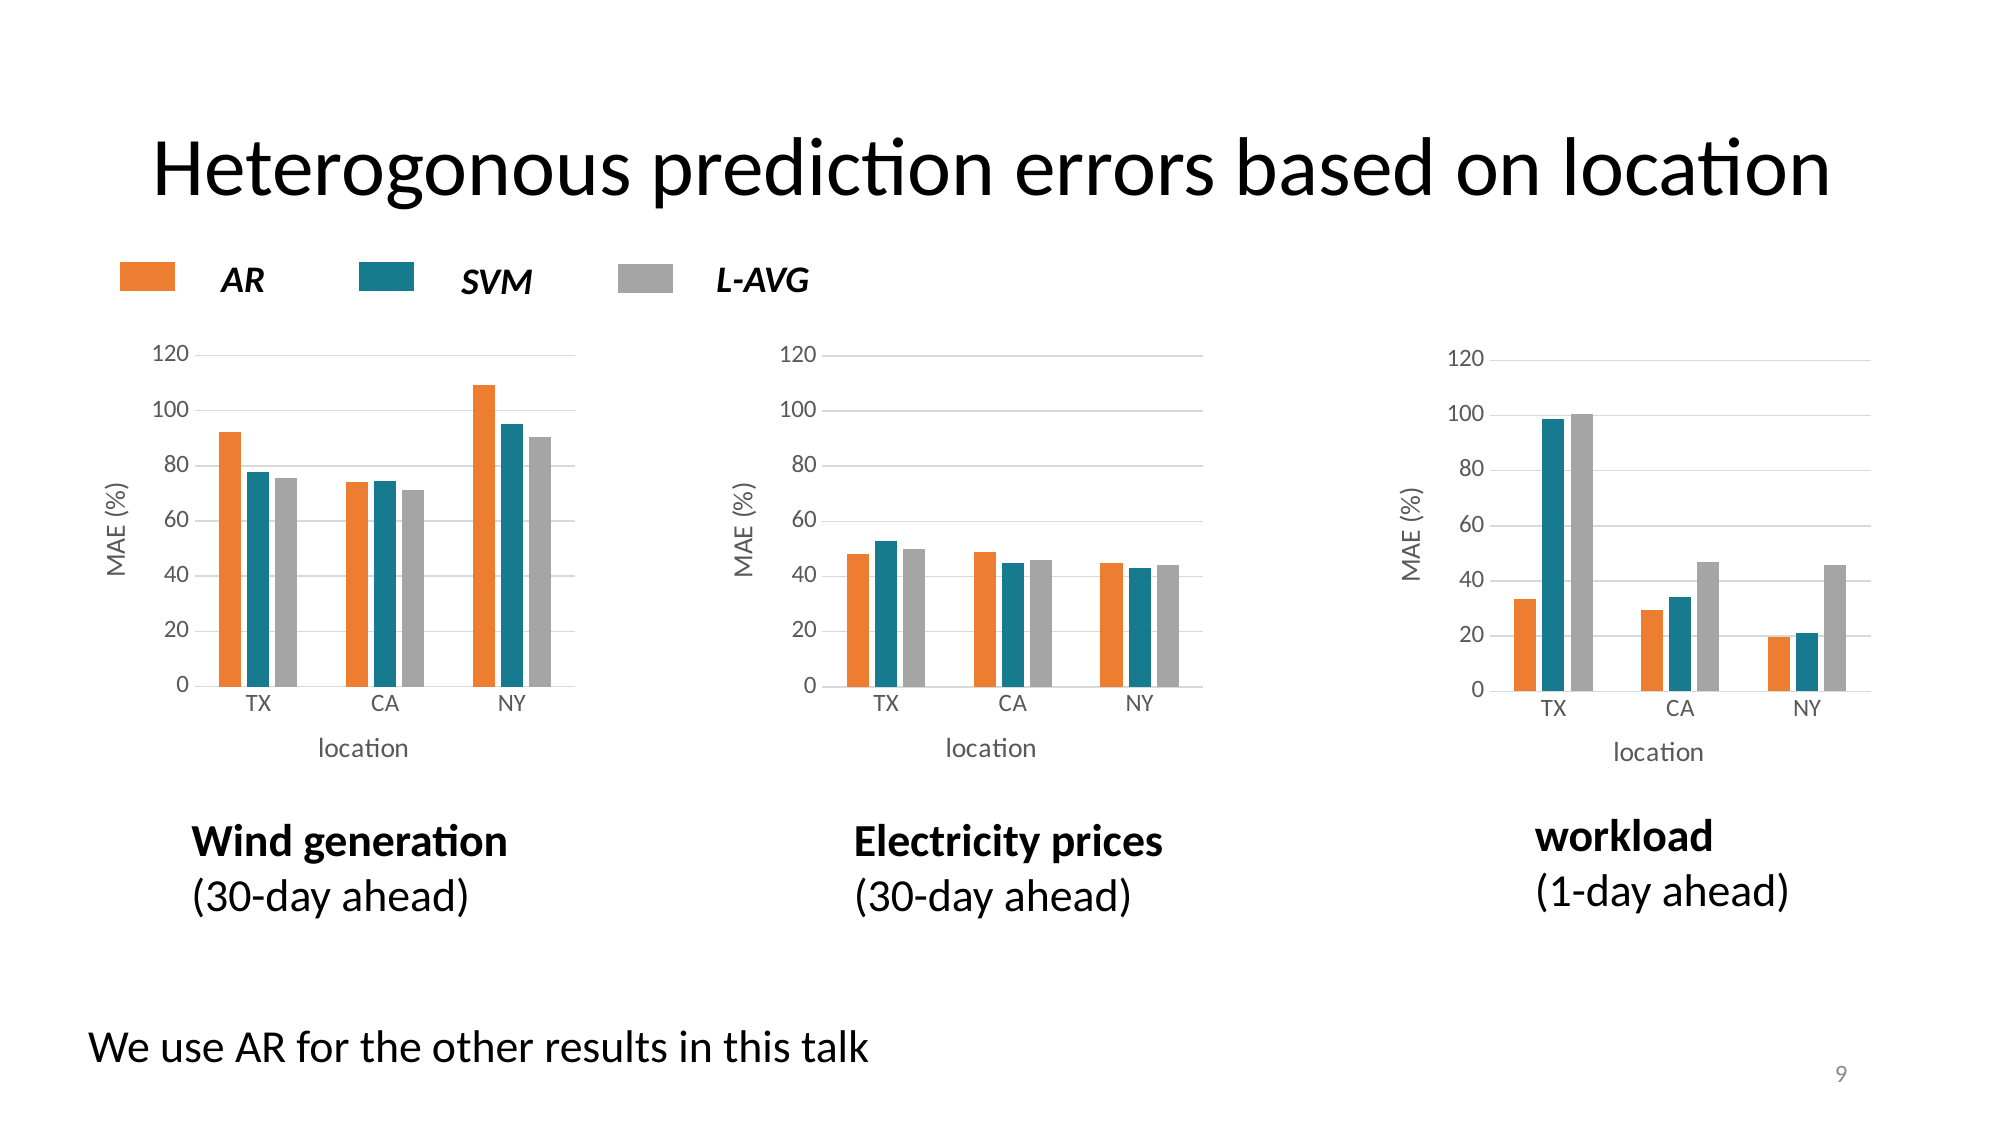

# Heterogonous prediction errors based on location
L-AVG
AR
SVM

### Chart

| Category | Series 1 | Series 2 | Series 3 |
|---|---|---|---|
| TX | 92.3 | 77.77 | 75.73 |
| CA | 74.14 | 74.5 | 71.13 |
| NY | 109.3 | 95.03 | 90.55 |

### Chart

| Category | Series 1 | Series 2 | Series 3 |
|---|---|---|---|
| TX | 48.0 | 53.0 | 50.0 |
| CA | 49.0 | 45.0 | 46.0 |
| NY | 45.0 | 43.0 | 44.0 |

### Chart

| Category | Series 1 | Series 2 | Series 3 |
|---|---|---|---|
| TX | 33.49 | 98.63 | 100.5 |
| CA | 29.43 | 34.03 | 47.04 |
| NY | 19.57999999999999 | 20.99 | 45.7 |
workload
(1-day ahead)
Wind generation
(30-day ahead)
Electricity prices
(30-day ahead)
We use AR for the other results in this talk
9